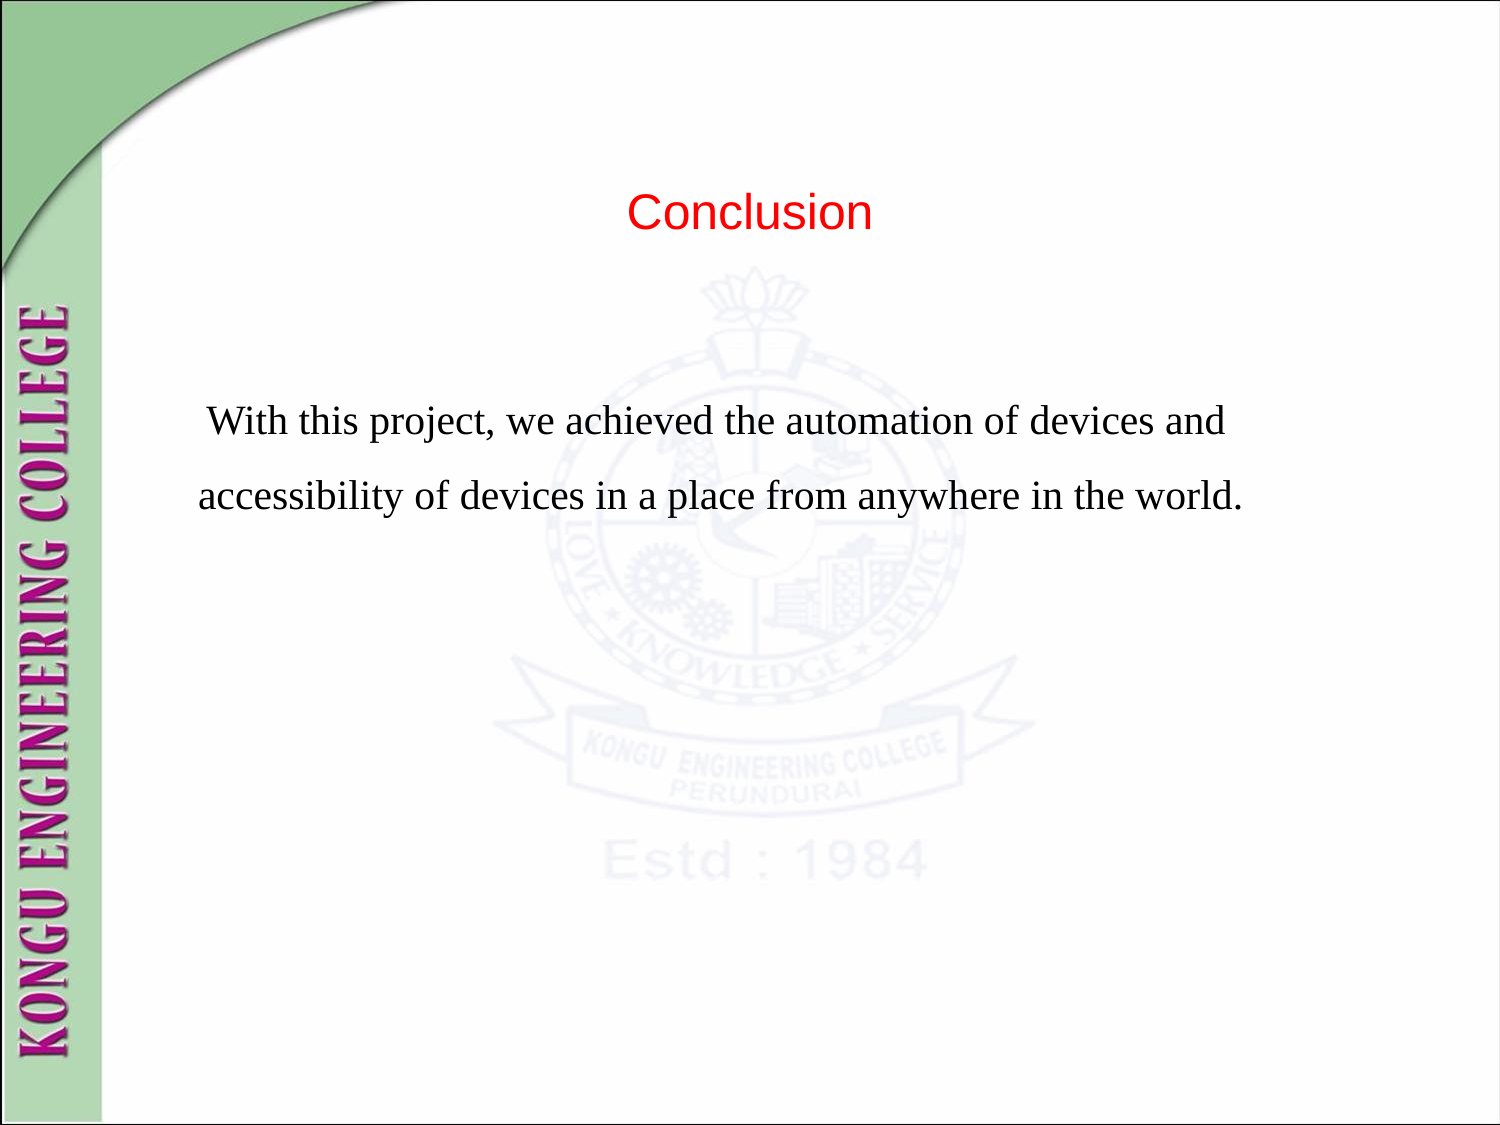

# Conclusion

 With this project, we achieved the automation of devices and
accessibility of devices in a place from anywhere in the world.